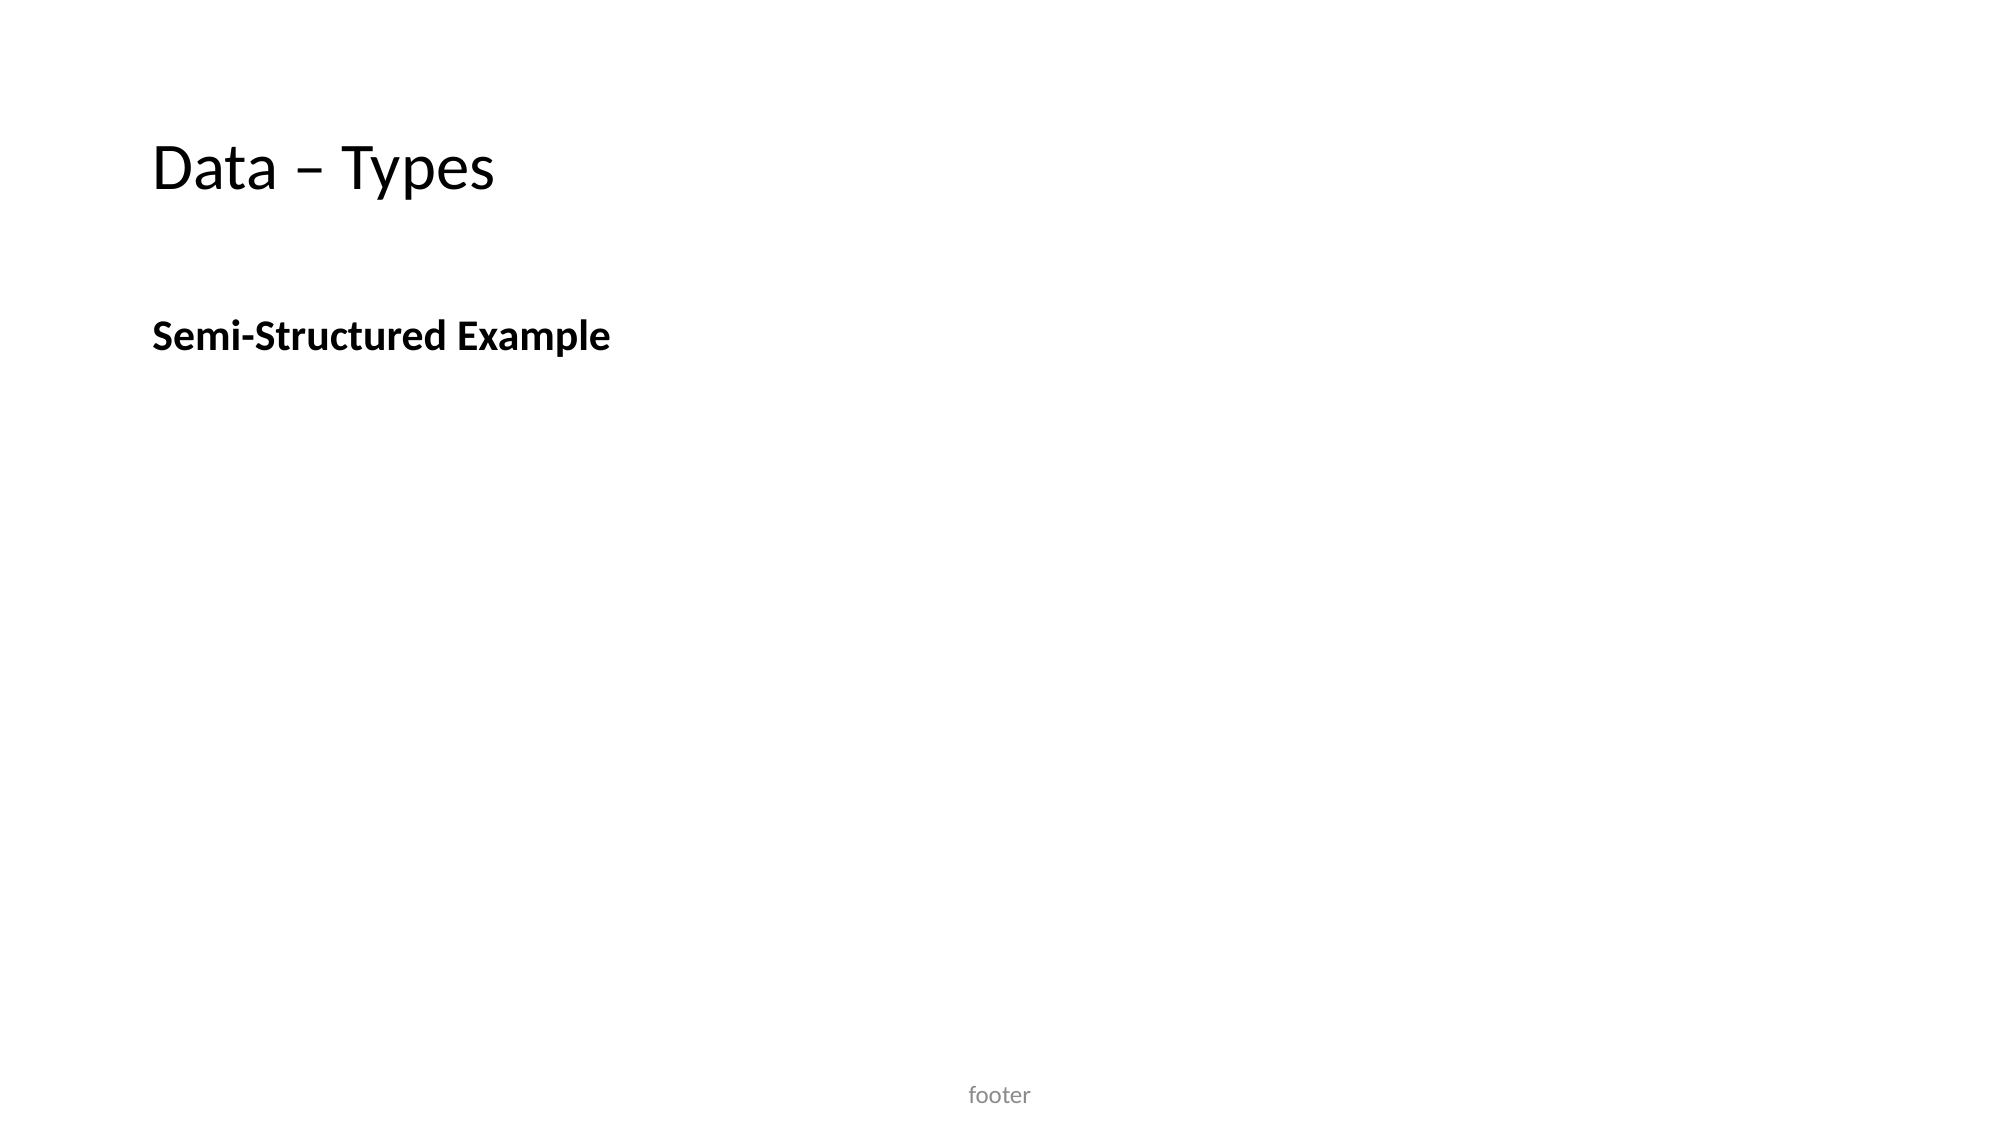

# Data – Types
Semi-Structured Example
footer